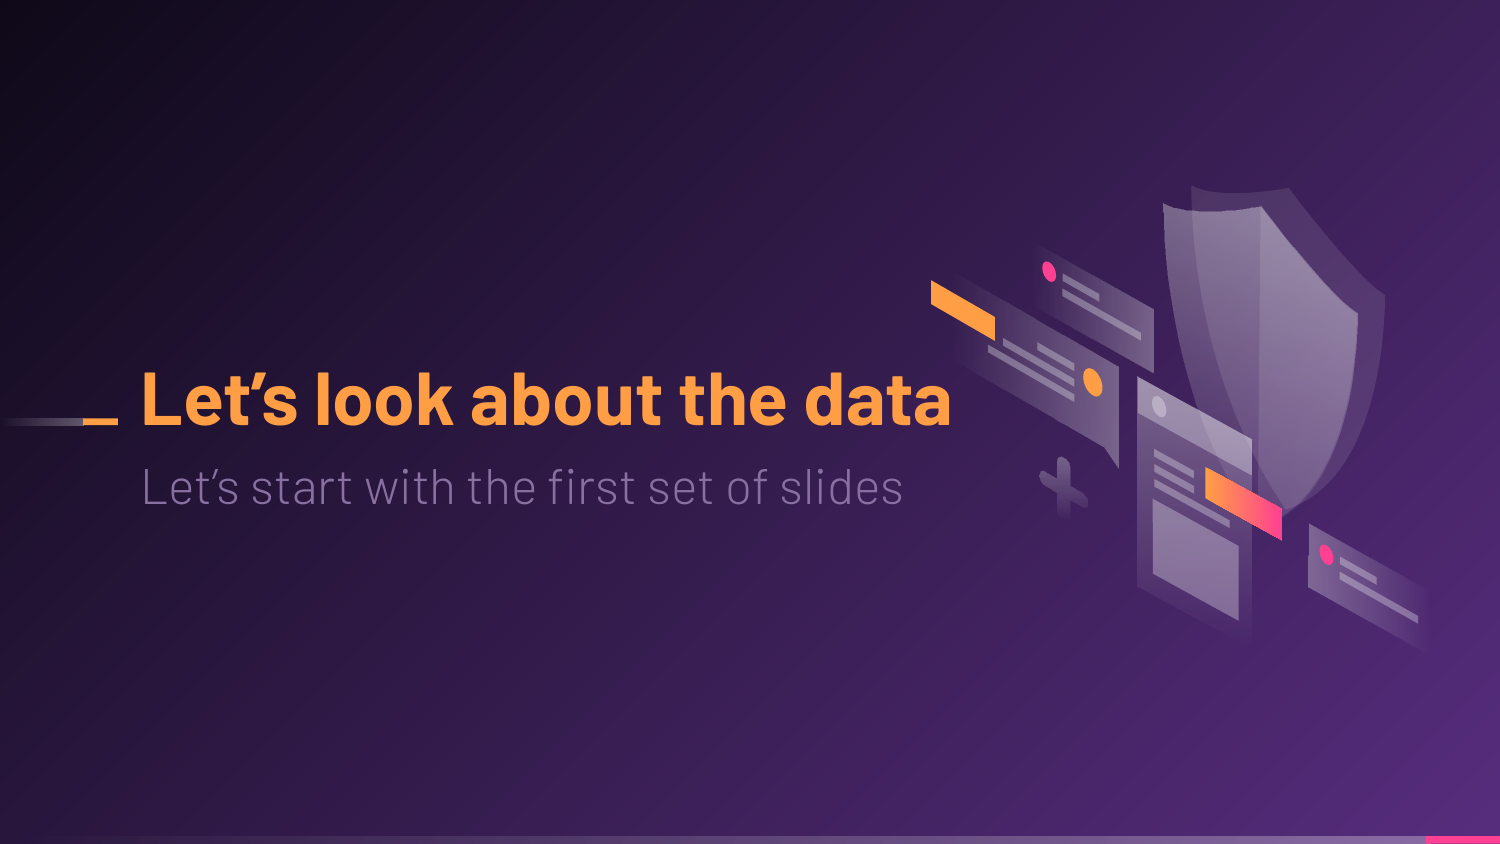

# Let’s look about the data
Let’s start with the first set of slides